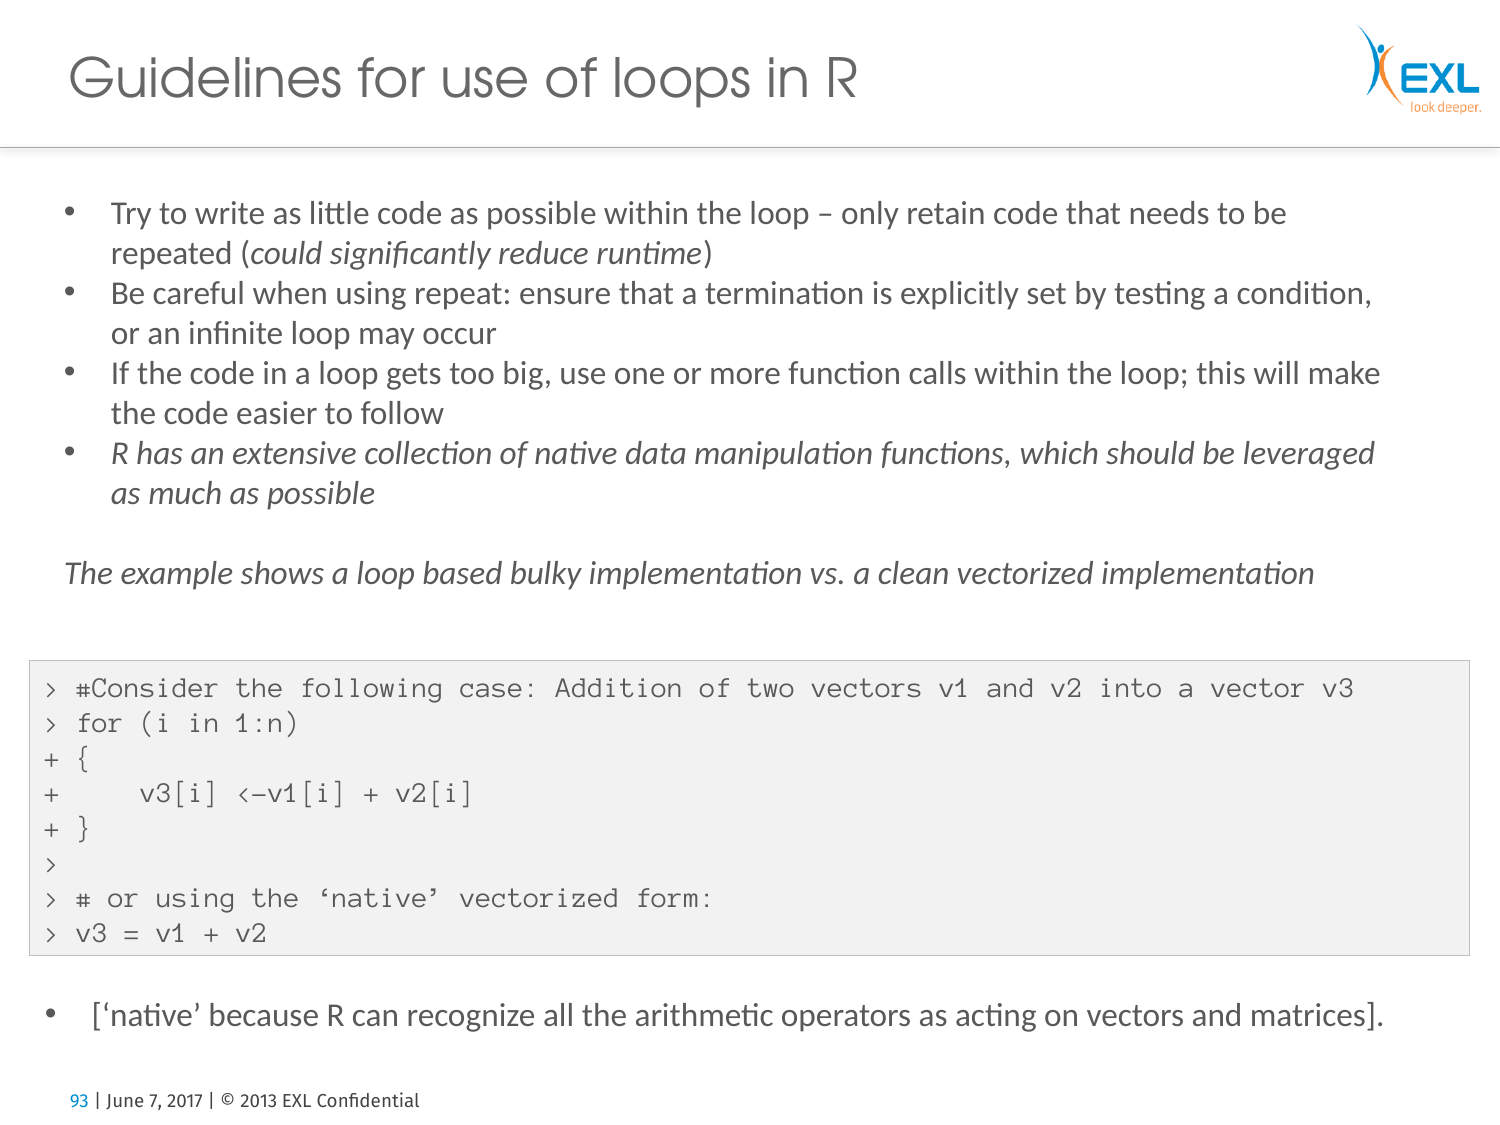

# Guidelines for use of loops in R
Try to write as little code as possible within the loop – only retain code that needs to be repeated (could significantly reduce runtime)
Be careful when using repeat: ensure that a termination is explicitly set by testing a condition, or an infinite loop may occur
If the code in a loop gets too big, use one or more function calls within the loop; this will make the code easier to follow
R has an extensive collection of native data manipulation functions, which should be leveraged as much as possible

The example shows a loop based bulky implementation vs. a clean vectorized implementation
> #Consider the following case: Addition of two vectors v1 and v2 into a vector v3
> for (i in 1:n)
+ {
+     v3[i] <-v1[i] + v2[i]
+ }
>
> # or using the ‘native’ vectorized form:
> v3 = v1 + v2
[‘native’ because R can recognize all the arithmetic operators as acting on vectors and matrices].